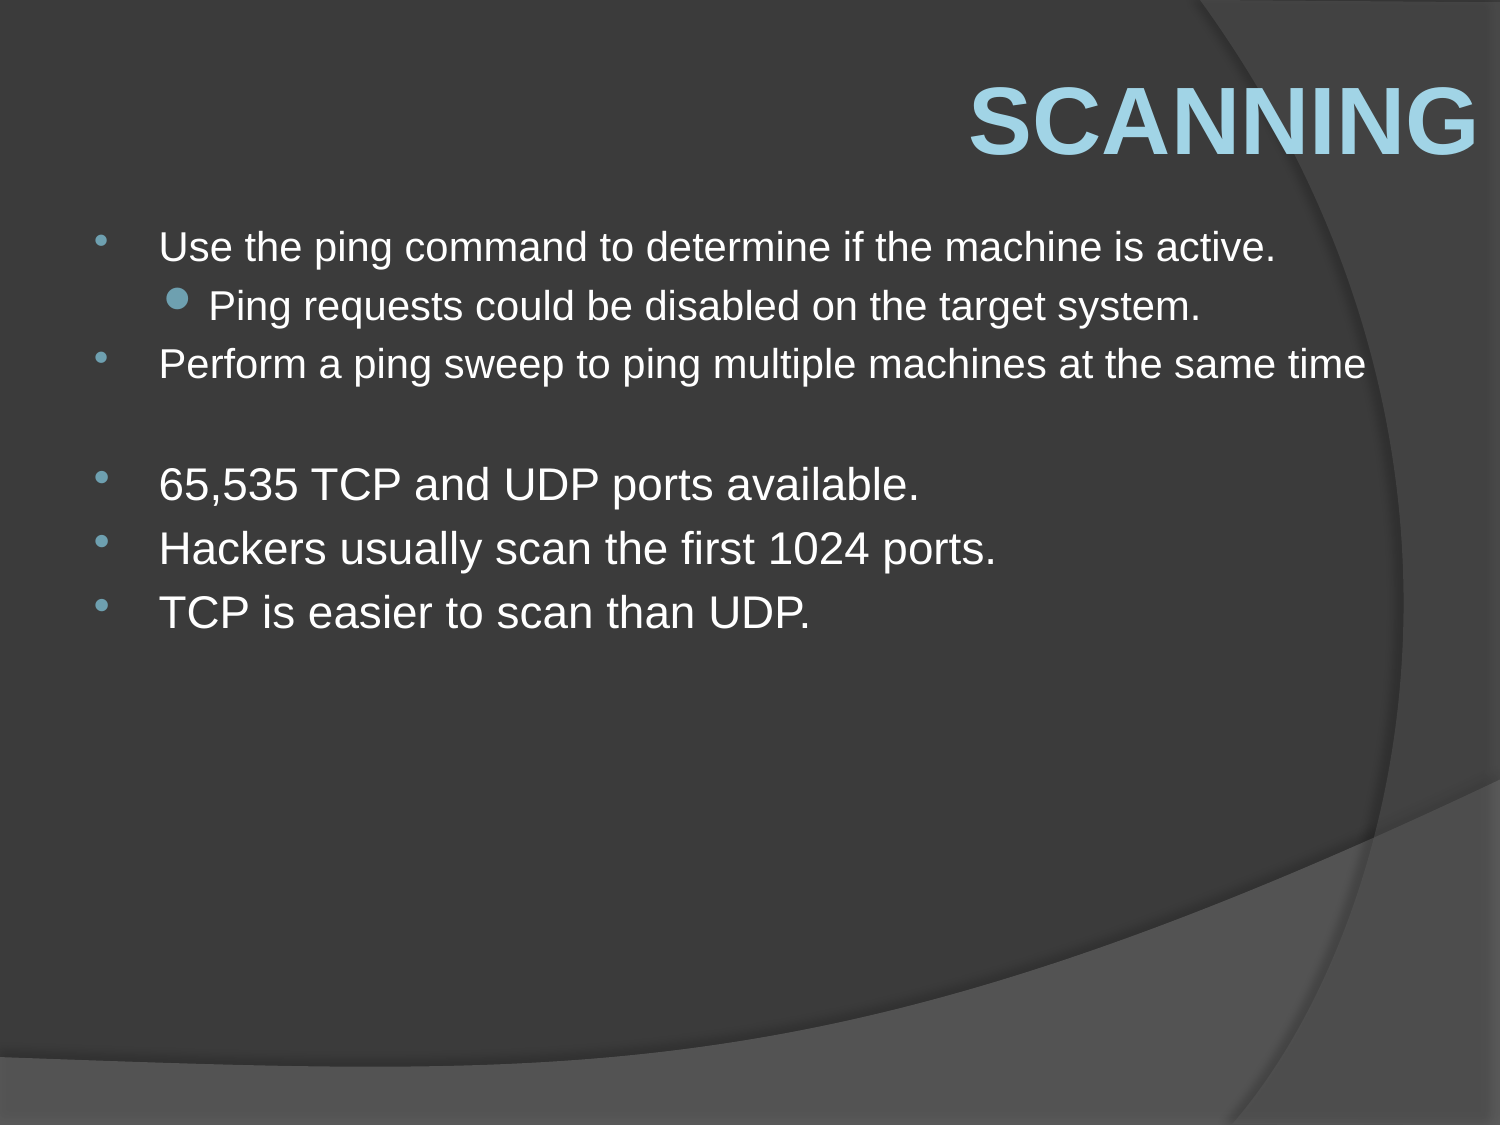

# Scanning
Use the ping command to determine if the machine is active.
Ping requests could be disabled on the target system.
Perform a ping sweep to ping multiple machines at the same time

65,535 TCP and UDP ports available.
Hackers usually scan the first 1024 ports.
TCP is easier to scan than UDP.